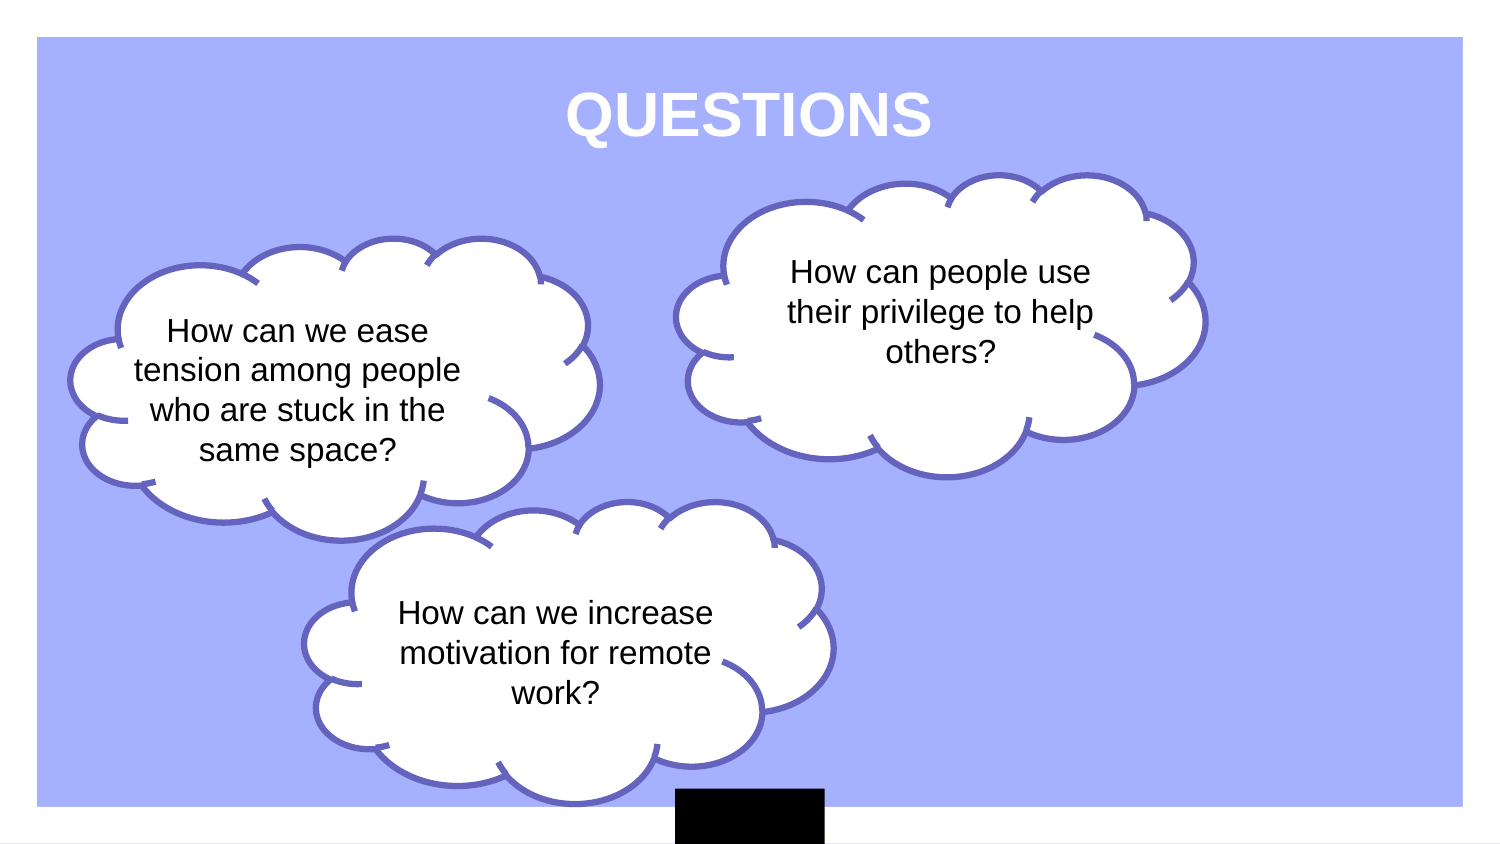

QUESTIONS

How can people use their privilege to help others?

How can we ease tension among people who are stuck in the same space?

How can we increase motivation for remote work?